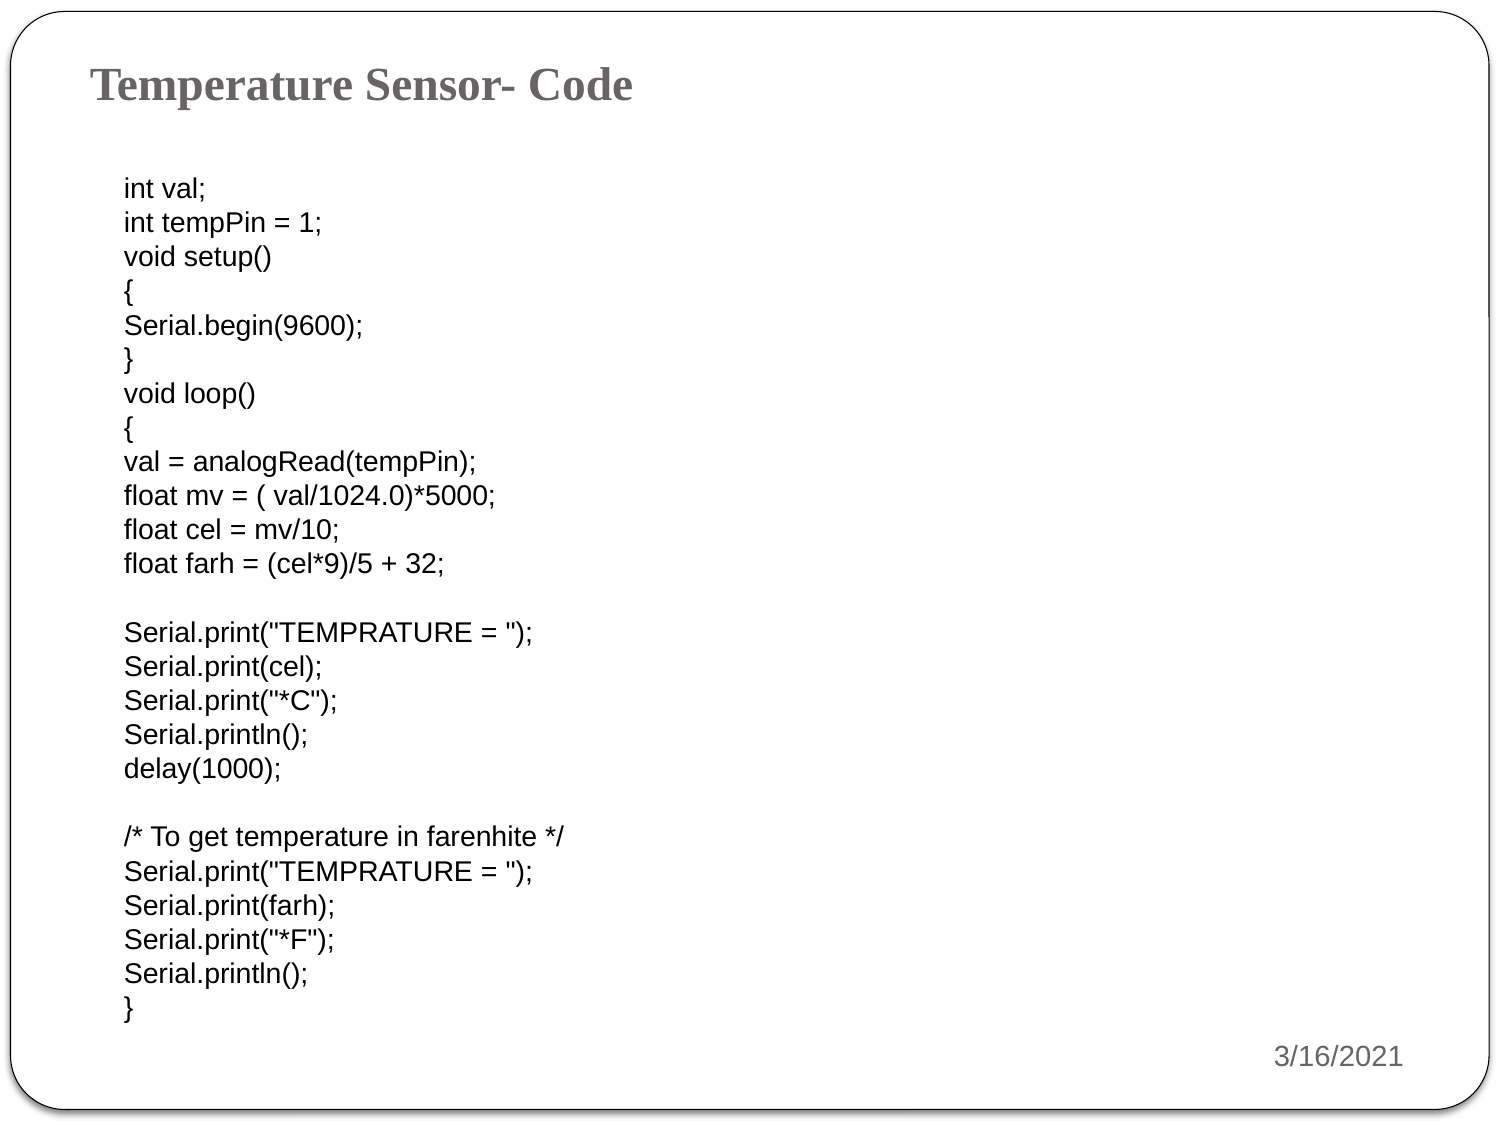

# Temperature Sensor- Code
	int val;
int tempPin = 1;
void setup()
{
	Serial.begin(9600);
}
void loop()
{
	val = analogRead(tempPin);
	float mv = ( val/1024.0)*5000; 
	float cel = mv/10;
	float farh = (cel*9)/5 + 32;
	Serial.print("TEMPRATURE = ");
	Serial.print(cel);
	Serial.print("*C");
	Serial.println();
	delay(1000);
	/* To get temperature in farenhite */
	Serial.print("TEMPRATURE = ");
	Serial.print(farh);
	Serial.print("*F");
	Serial.println();
}
3/16/2021